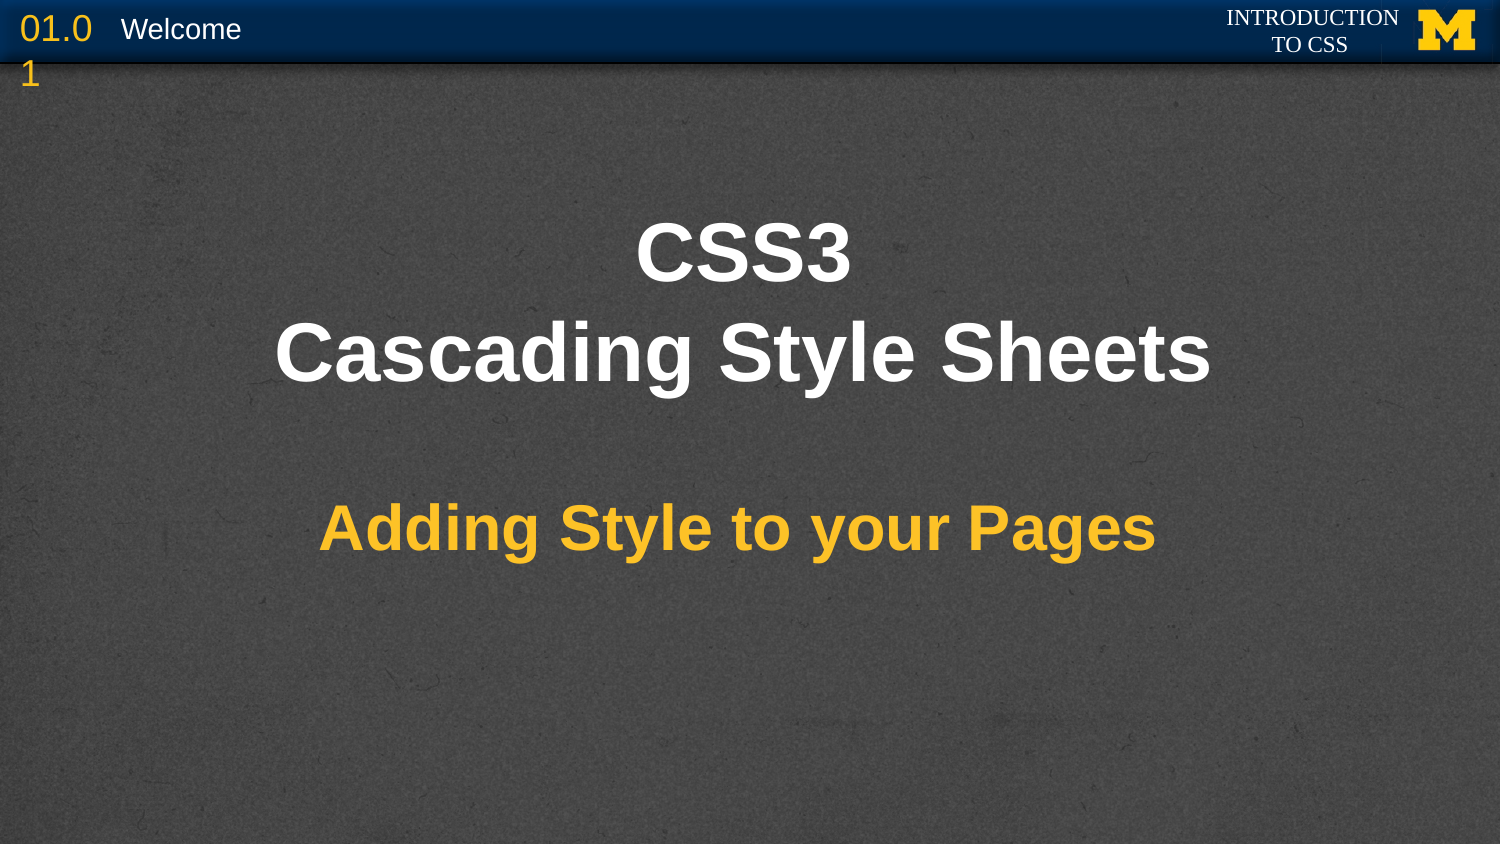

# CSS3 Cascading Style Sheets
Adding Style to your Pages